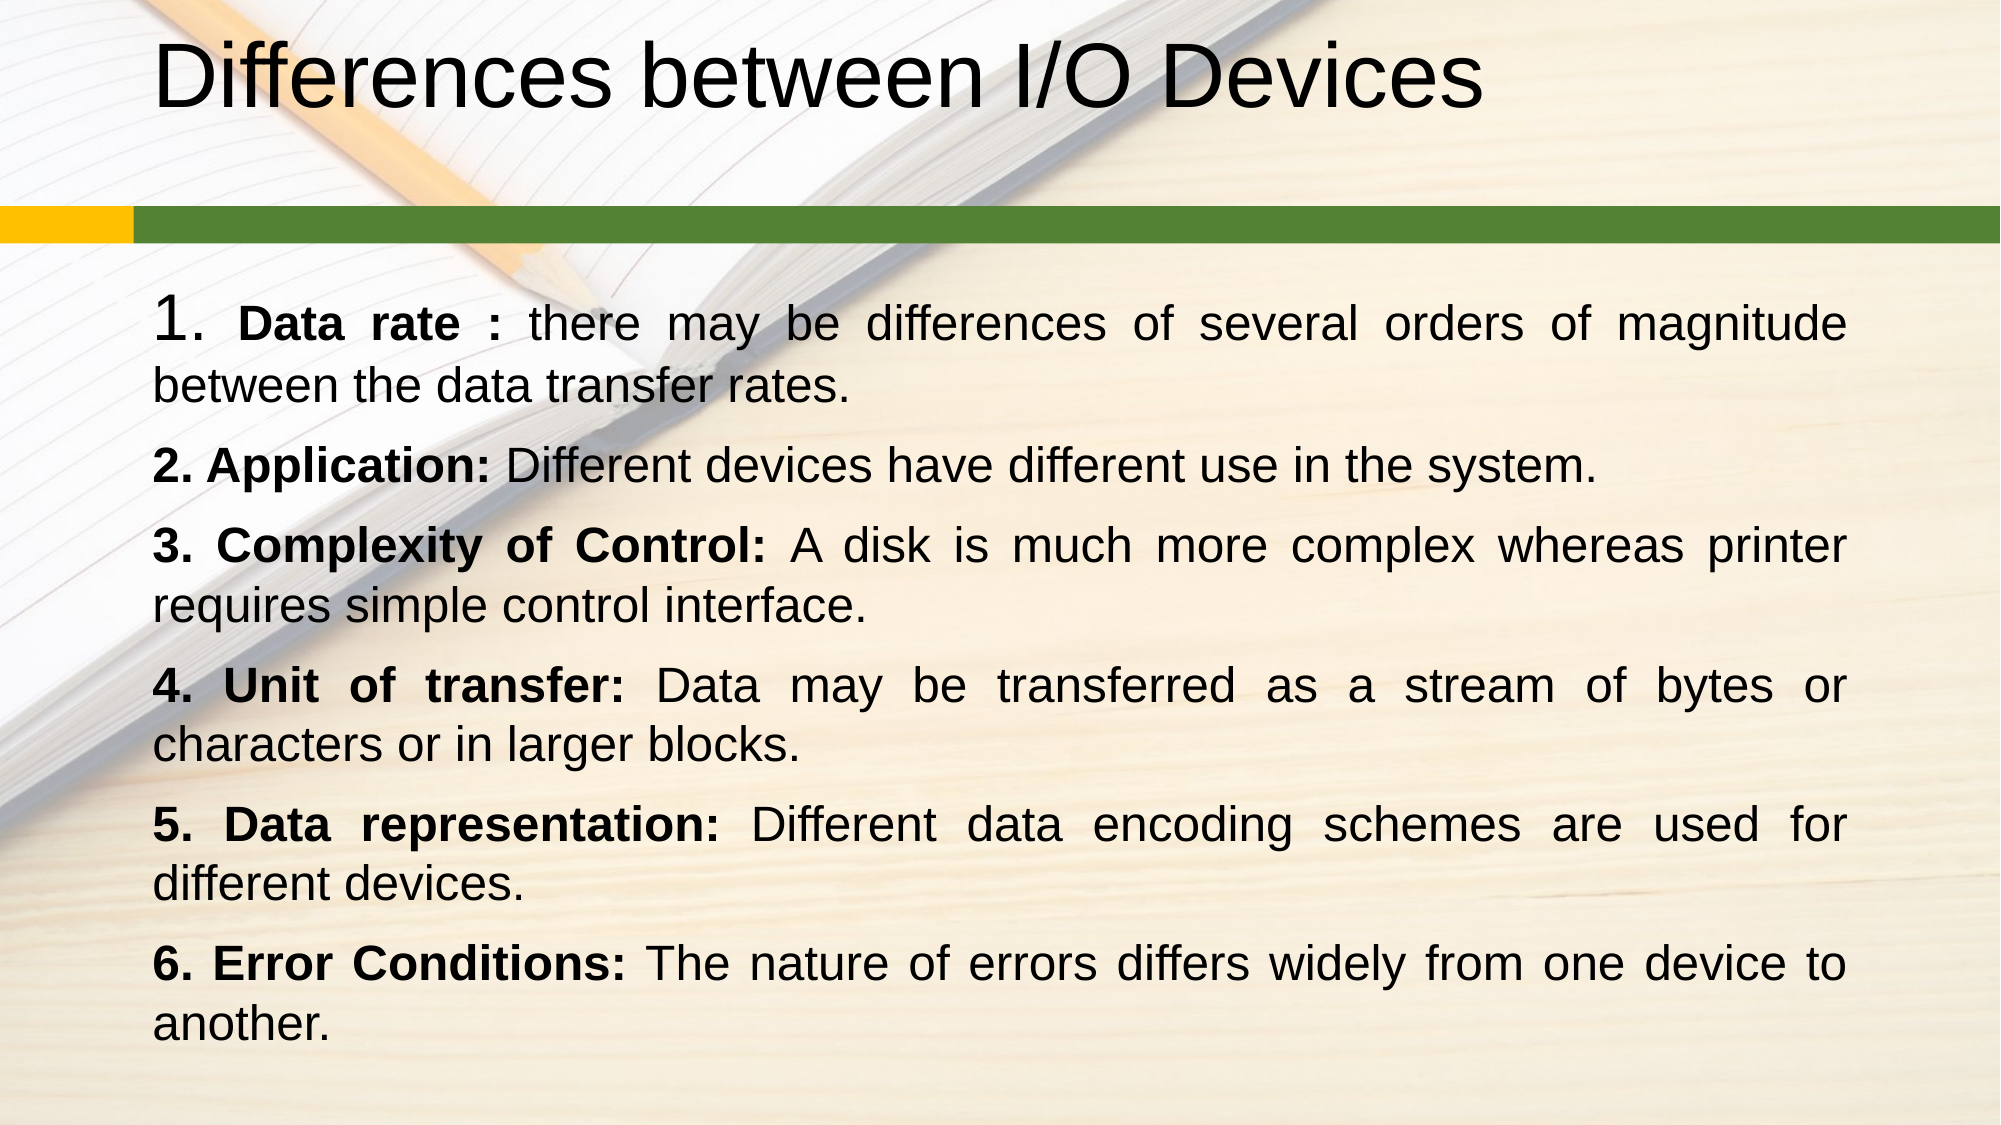

# Differences between I/O Devices
1. Data rate : there may be differences of several orders of magnitude between the data transfer rates.
2. Application: Different devices have different use in the system.
3. Complexity of Control: A disk is much more complex whereas printer requires simple control interface.
4. Unit of transfer: Data may be transferred as a stream of bytes or characters or in larger blocks.
5. Data representation: Different data encoding schemes are used for different devices.
6. Error Conditions: The nature of errors differs widely from one device to another.